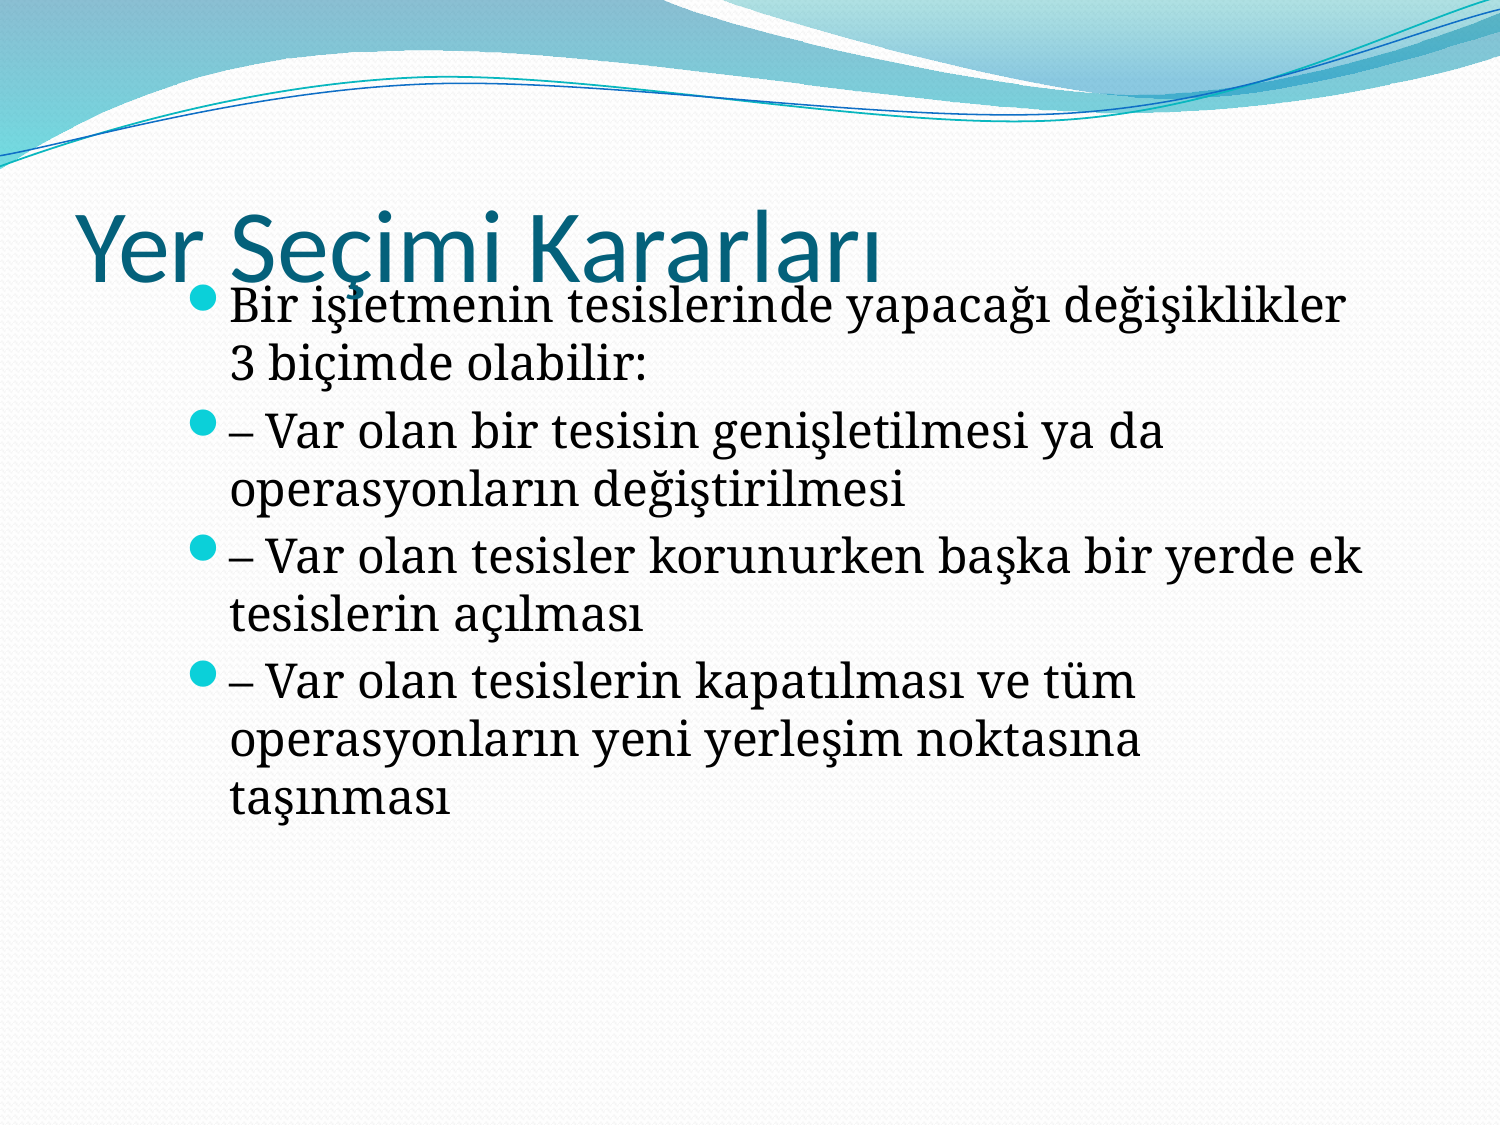

# Yer Seçimi Kararları
Bir işletmenin tesislerinde yapacağı değişiklikler 3 biçimde olabilir:
– Var olan bir tesisin genişletilmesi ya da operasyonların değiştirilmesi
– Var olan tesisler korunurken başka bir yerde ek tesislerin açılması
– Var olan tesislerin kapatılması ve tüm operasyonların yeni yerleşim noktasına taşınması